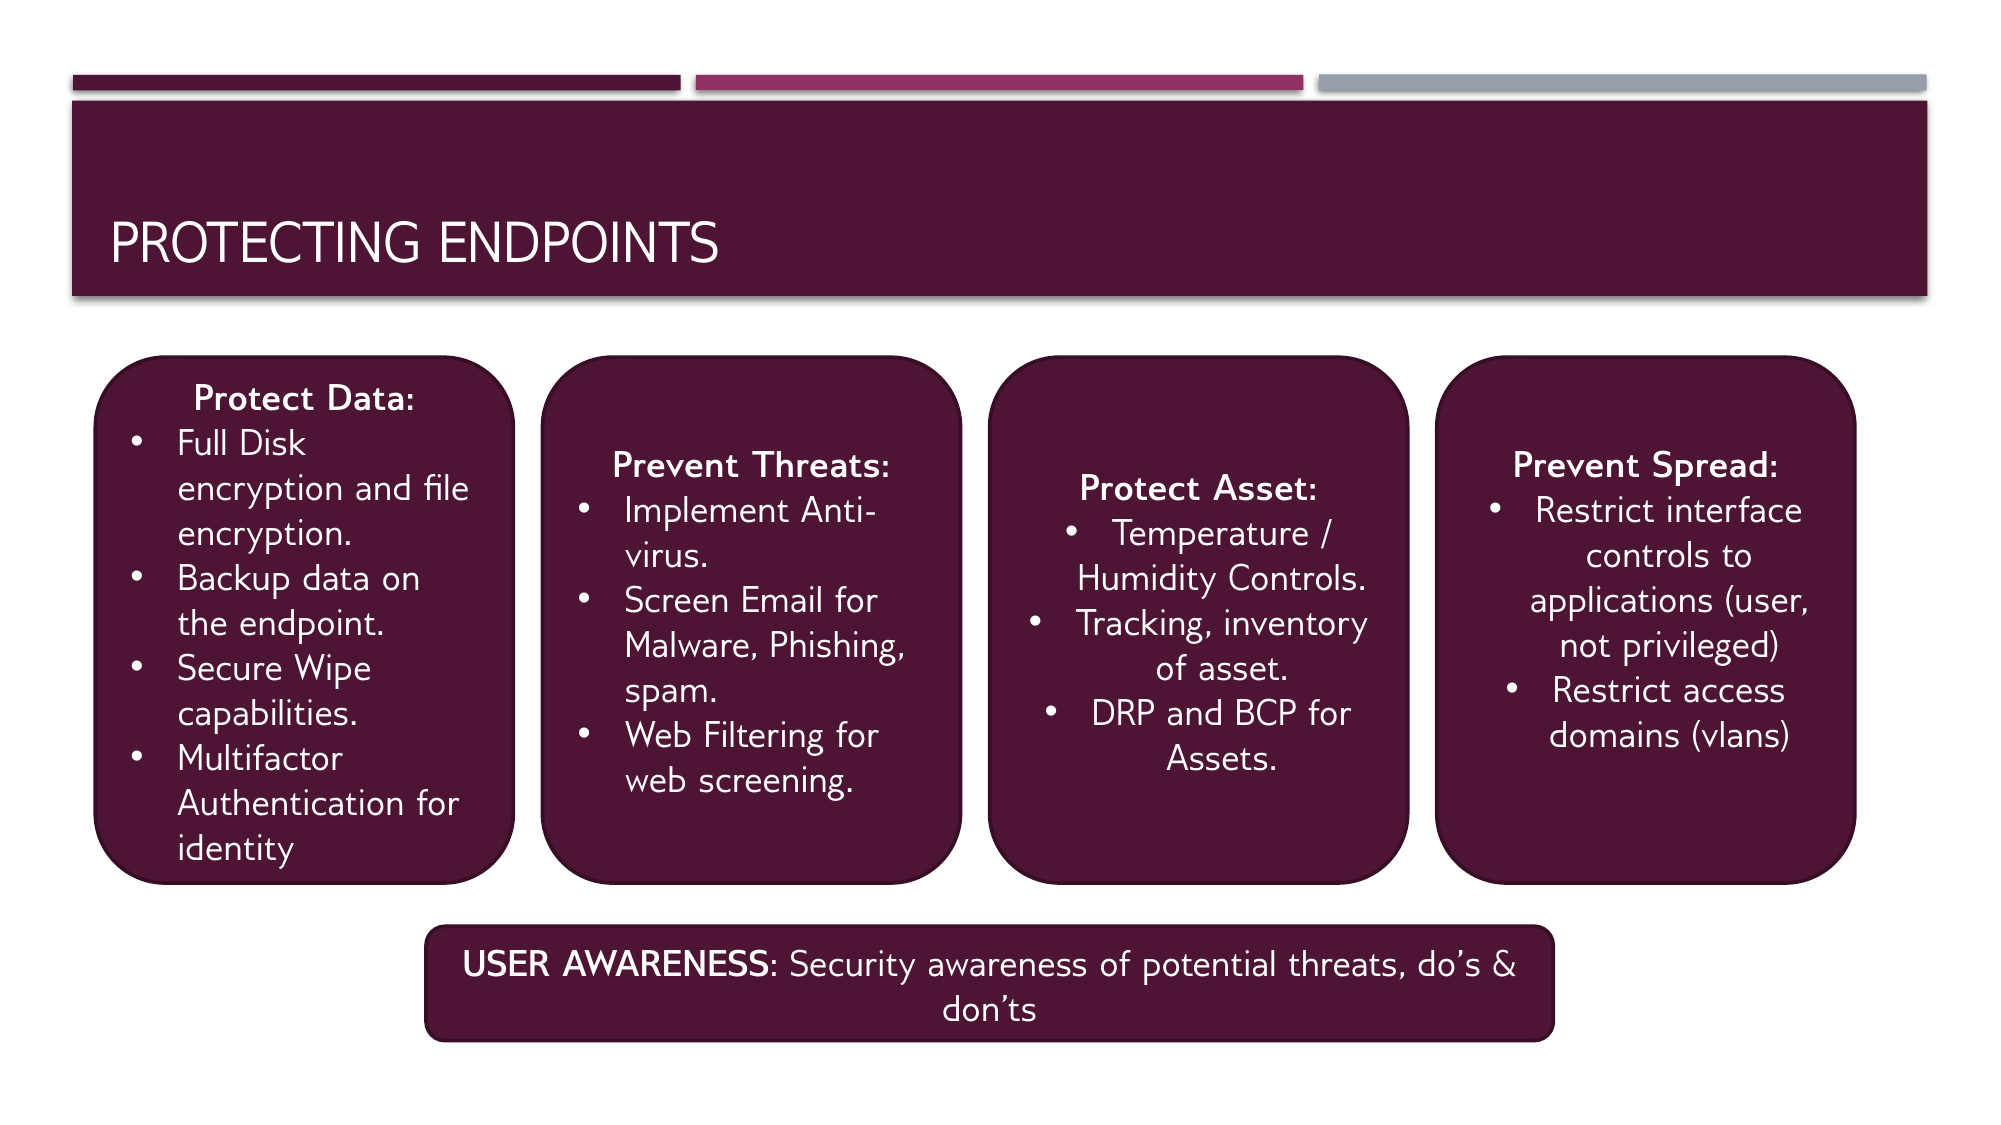

# Protecting endpoints
Protect Data:
Full Disk encryption and file encryption.
Backup data on the endpoint.
Secure Wipe capabilities.
Multifactor Authentication for identity
Prevent Threats:
Implement Anti-virus.
Screen Email for Malware, Phishing, spam.
Web Filtering for web screening.
Protect Asset:
Temperature / Humidity Controls.
Tracking, inventory of asset.
DRP and BCP for Assets.
Prevent Spread:
Restrict interface controls to applications (user, not privileged)
Restrict access domains (vlans)

USER AWARENESS: Security awareness of potential threats, do’s & don’ts